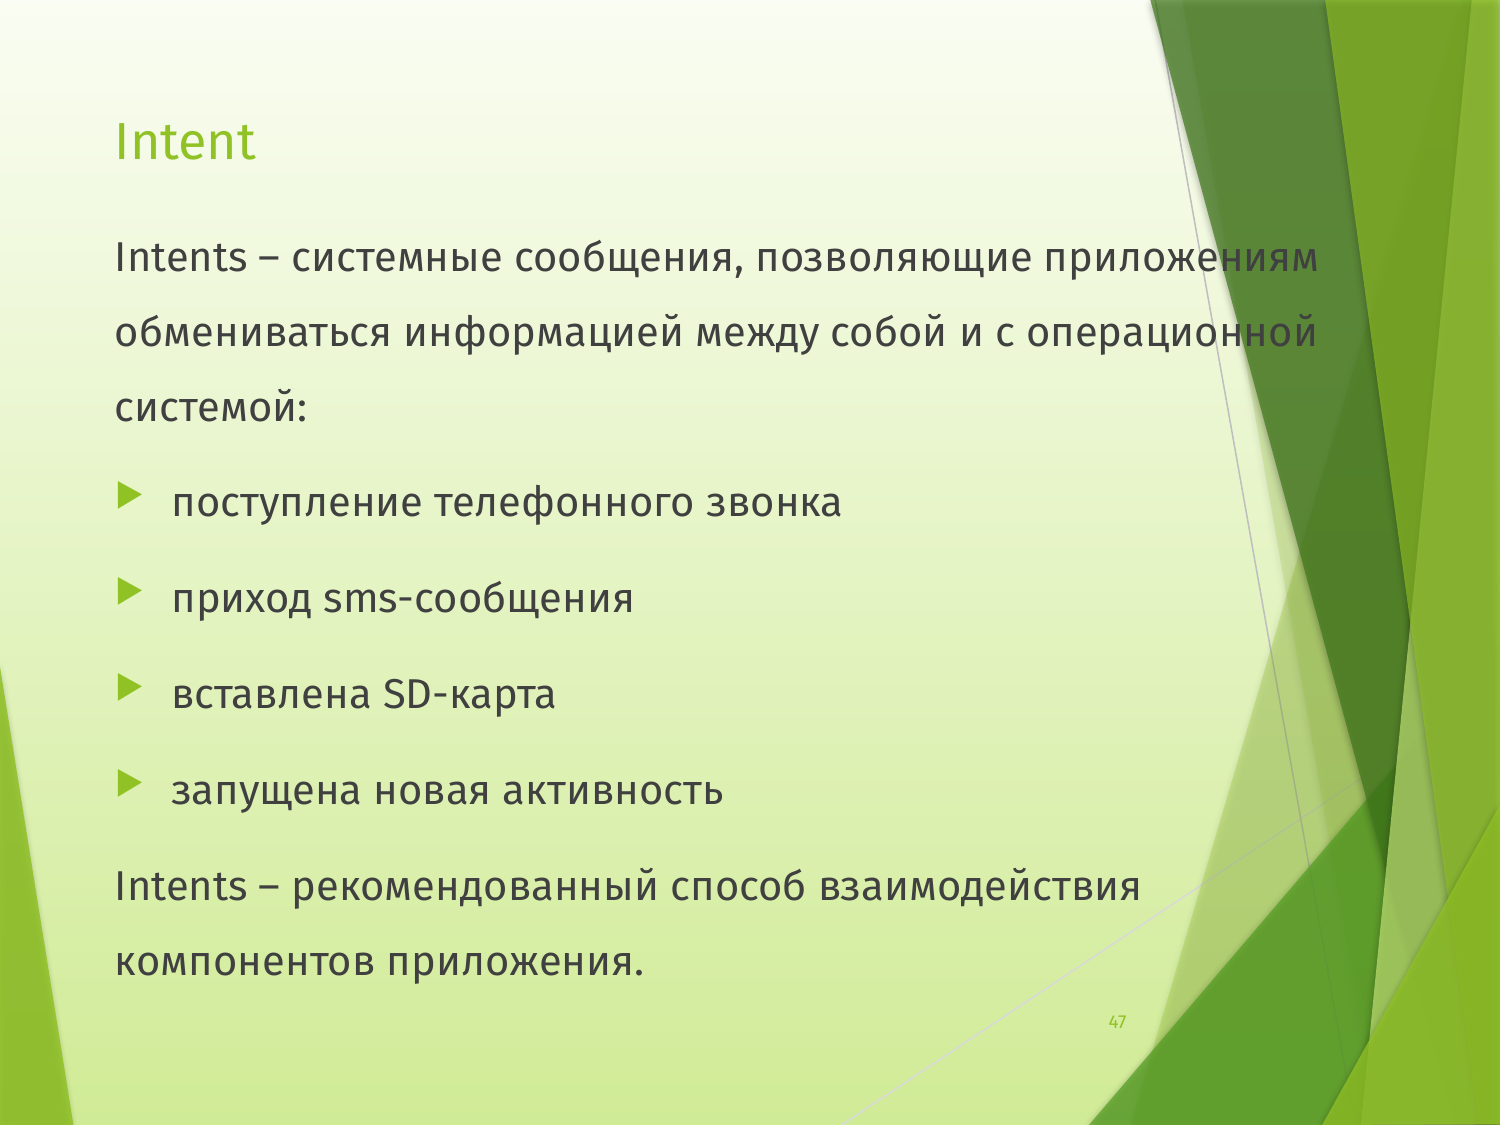

# Intent
Intents – системные сообщения, позволяющие приложениям обмениваться информацией между собой и с операционной системой:
поступление телефонного звонка
приход sms-сообщения
вставлена SD-карта
запущена новая активность
Intents – рекомендованный способ взаимодействия компонентов приложения.
47